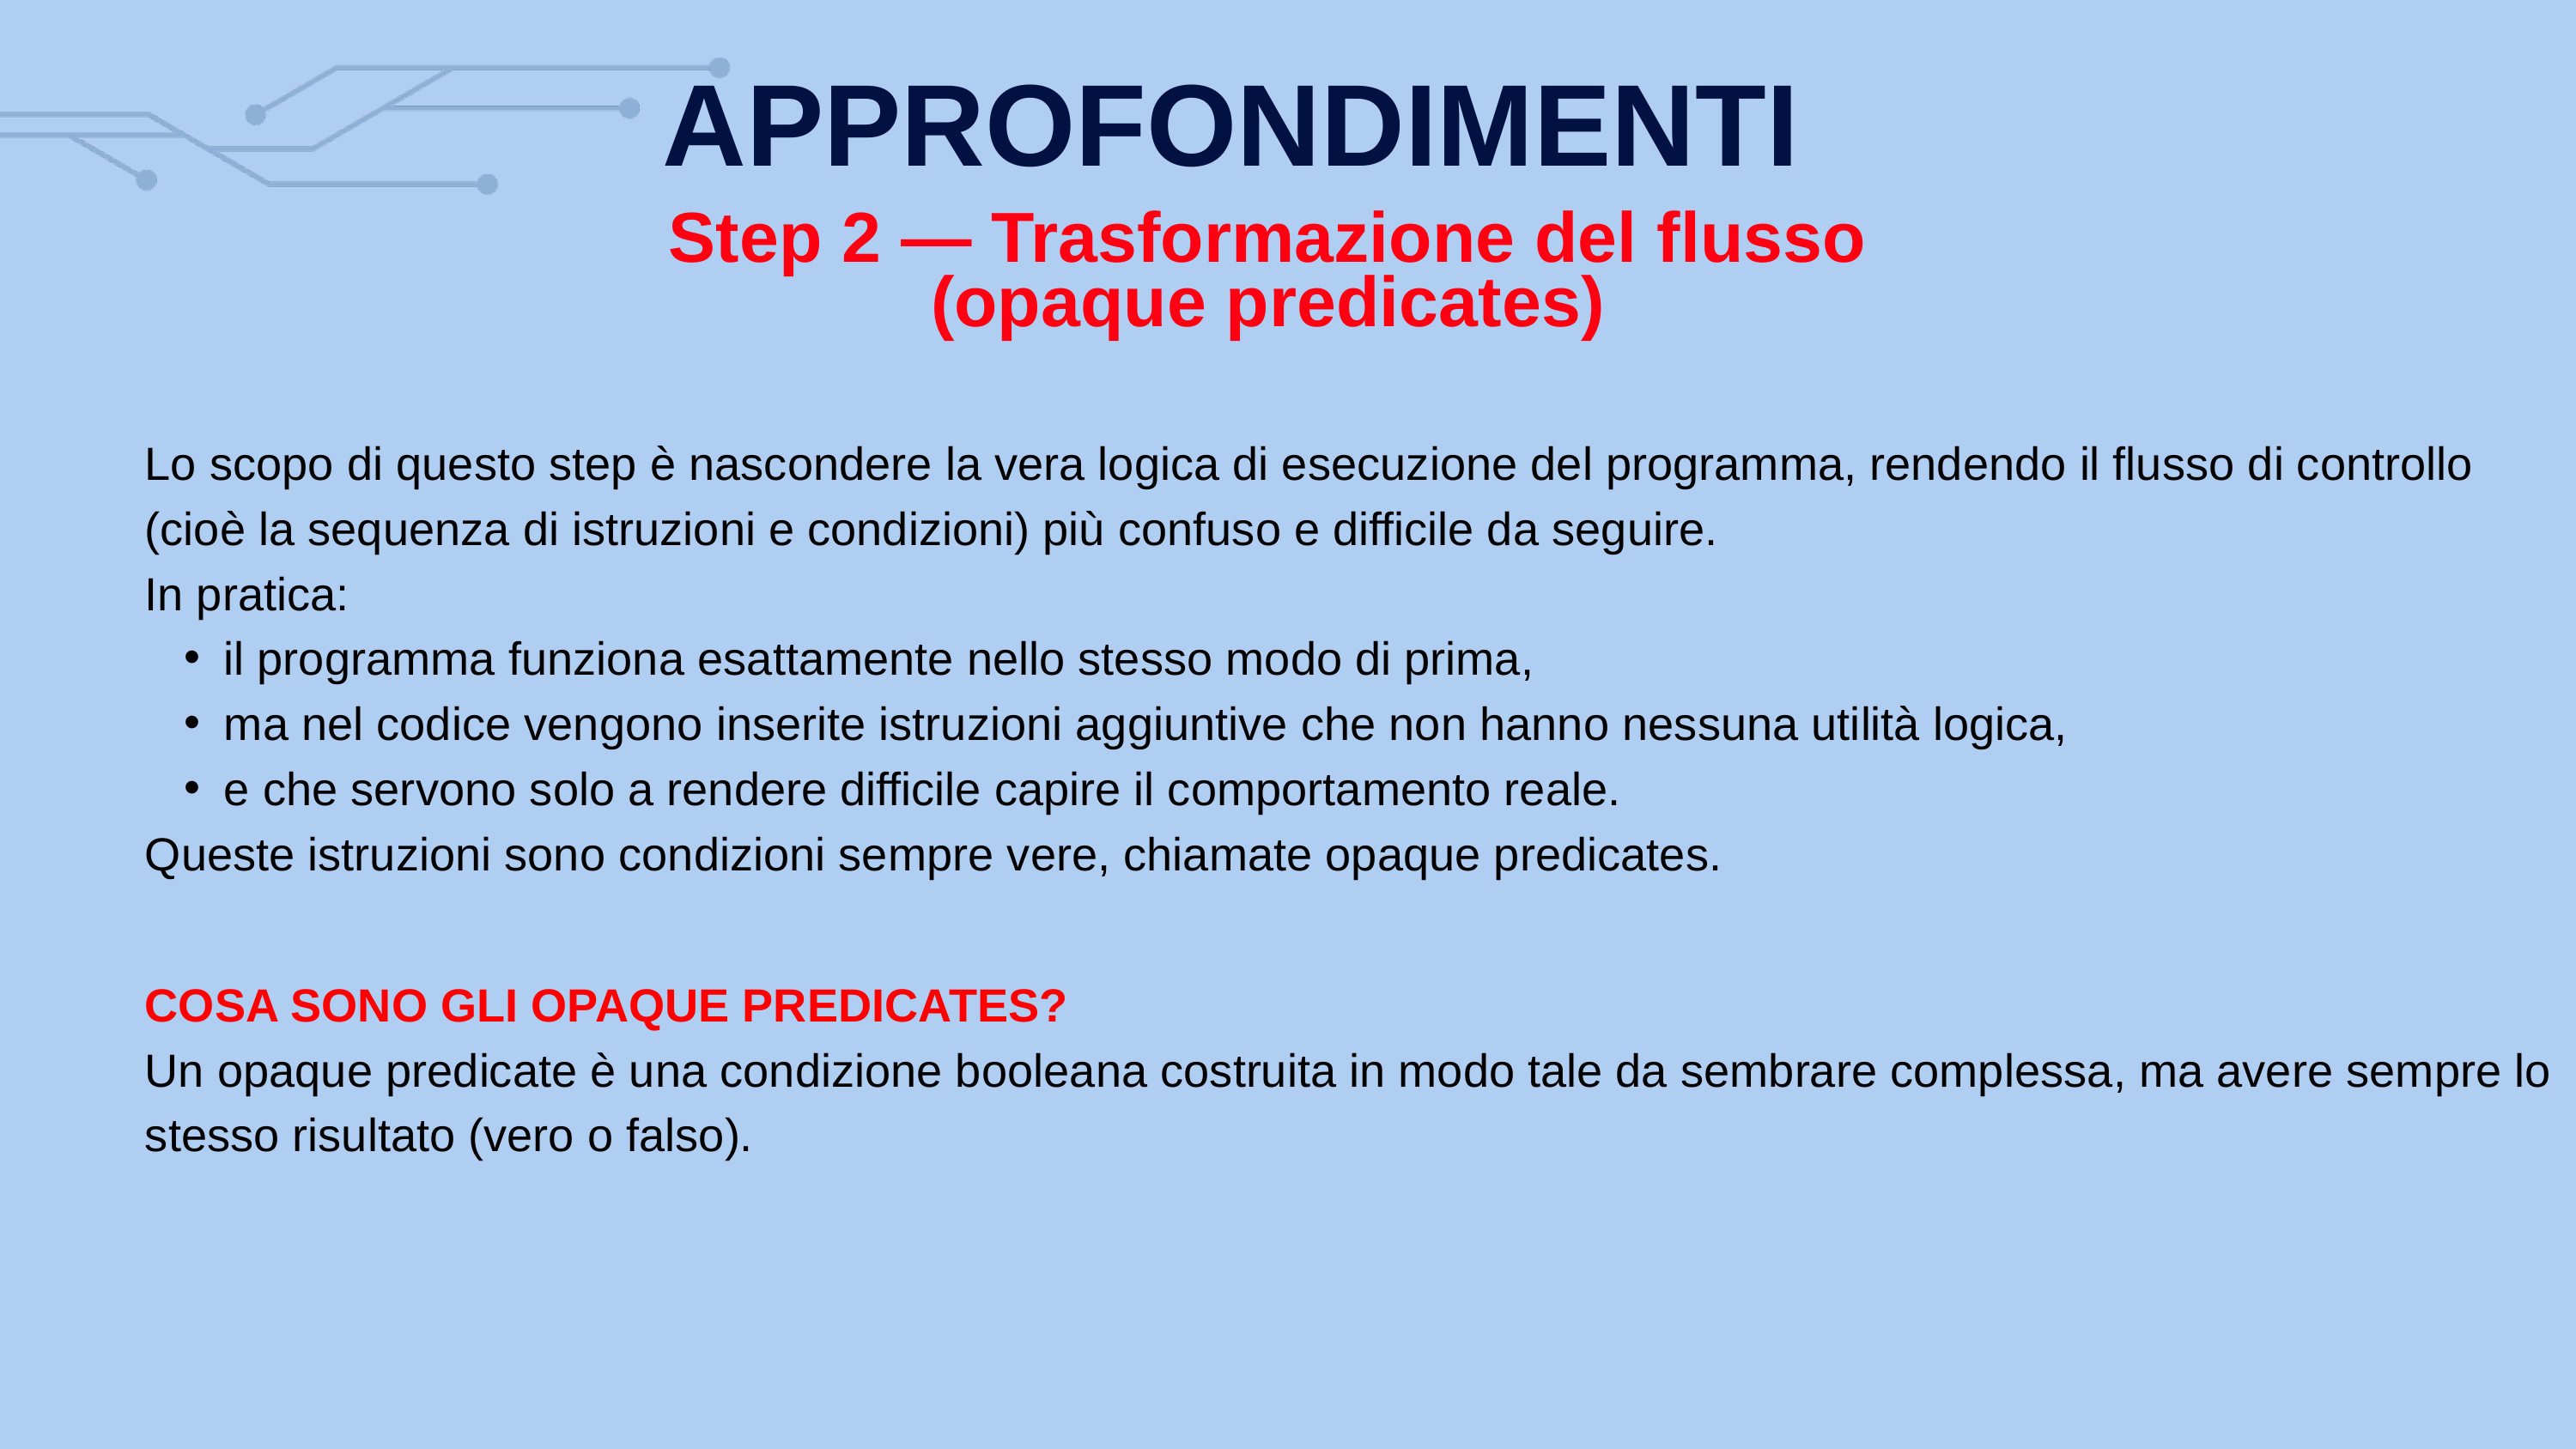

APPROFONDIMENTI
Step 2 — Trasformazione del flusso (opaque predicates)
Lo scopo di questo step è nascondere la vera logica di esecuzione del programma, rendendo il flusso di controllo (cioè la sequenza di istruzioni e condizioni) più confuso e difficile da seguire.
In pratica:
il programma funziona esattamente nello stesso modo di prima,
ma nel codice vengono inserite istruzioni aggiuntive che non hanno nessuna utilità logica,
e che servono solo a rendere difficile capire il comportamento reale.
Queste istruzioni sono condizioni sempre vere, chiamate opaque predicates.

COSA SONO GLI OPAQUE PREDICATES?
Un opaque predicate è una condizione booleana costruita in modo tale da sembrare complessa, ma avere sempre lo stesso risultato (vero o falso).